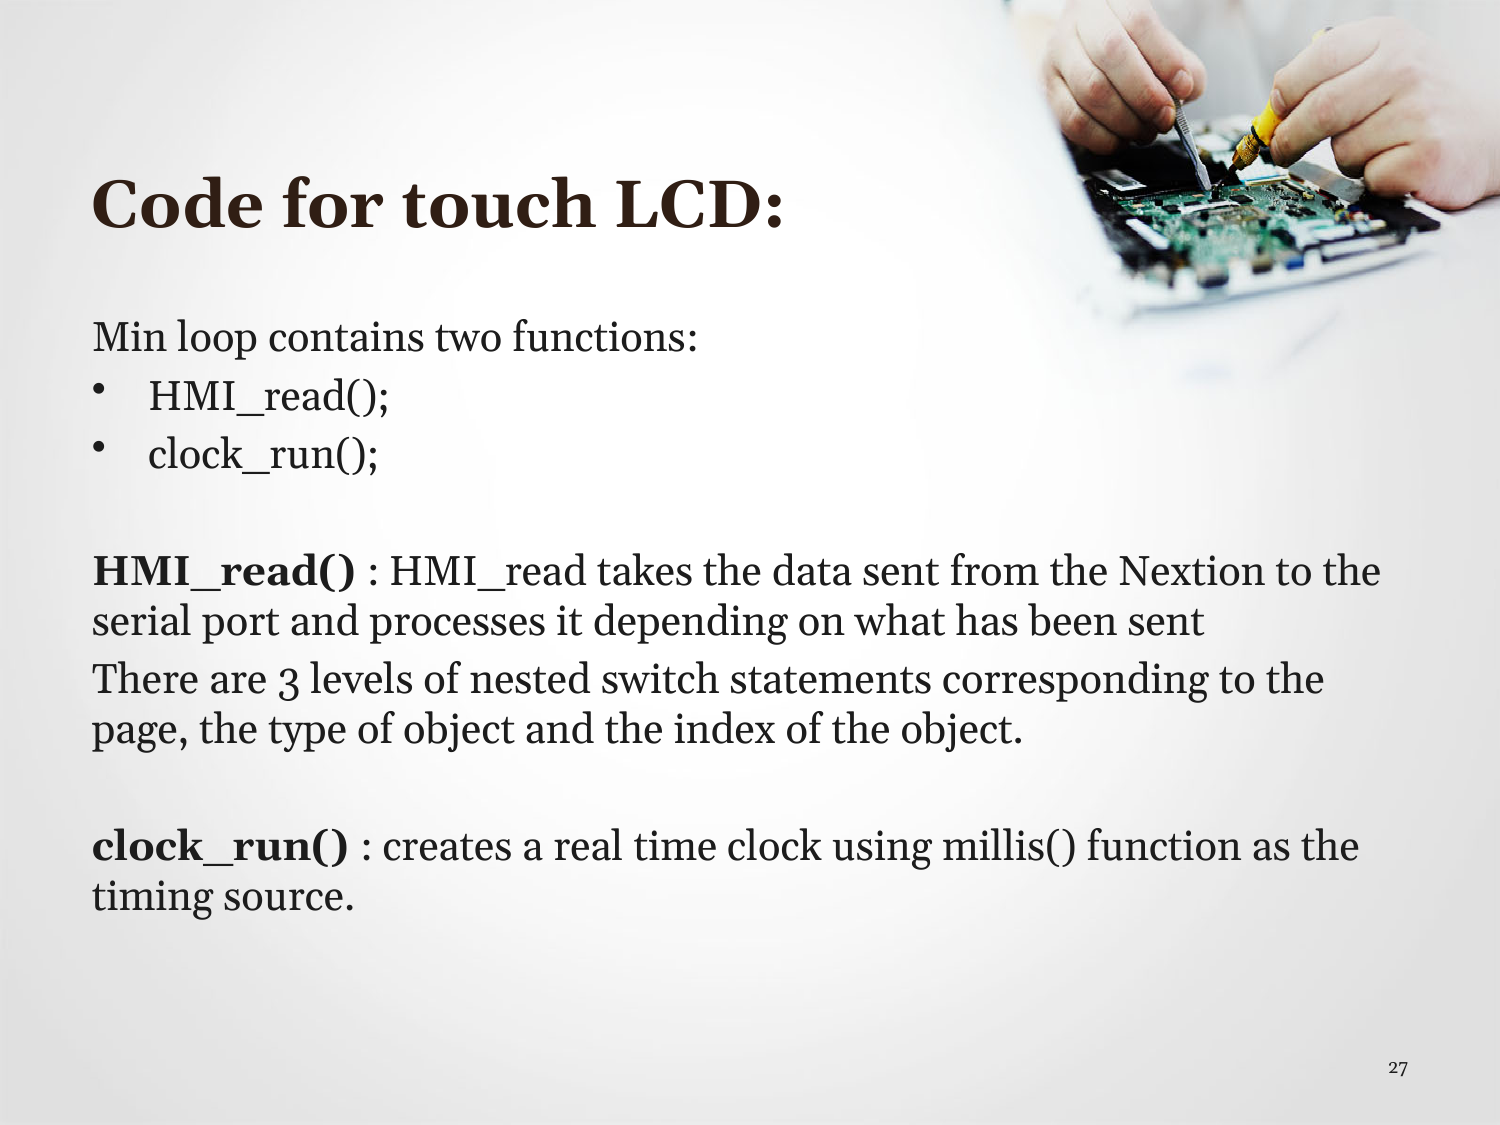

# Code for touch LCD:
Min loop contains two functions:
HMI_read();
clock_run();

HMI_read() : HMI_read takes the data sent from the Nextion to the serial port and processes it depending on what has been sent
There are 3 levels of nested switch statements corresponding to the page, the type of object and the index of the object.

clock_run() : creates a real time clock using millis() function as the timing source.
27